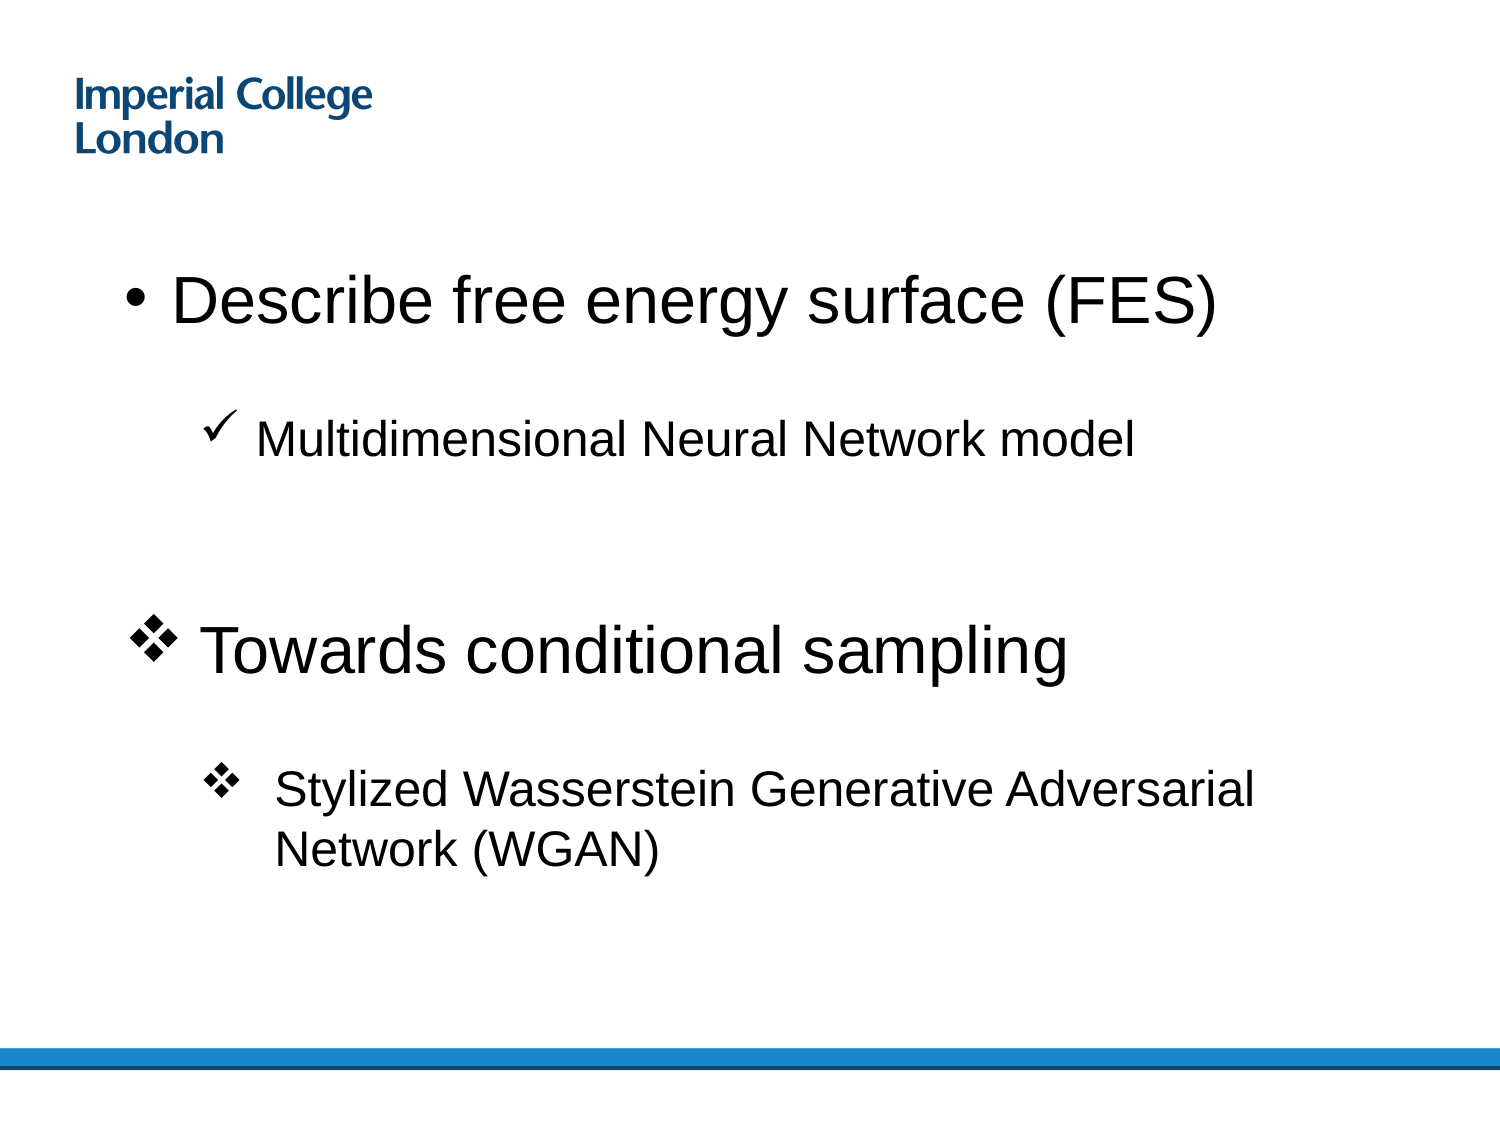

Describe free energy surface (FES)

Multidimensional Neural Network model

Towards conditional sampling

Stylized Wasserstein Generative Adversarial Network (WGAN)